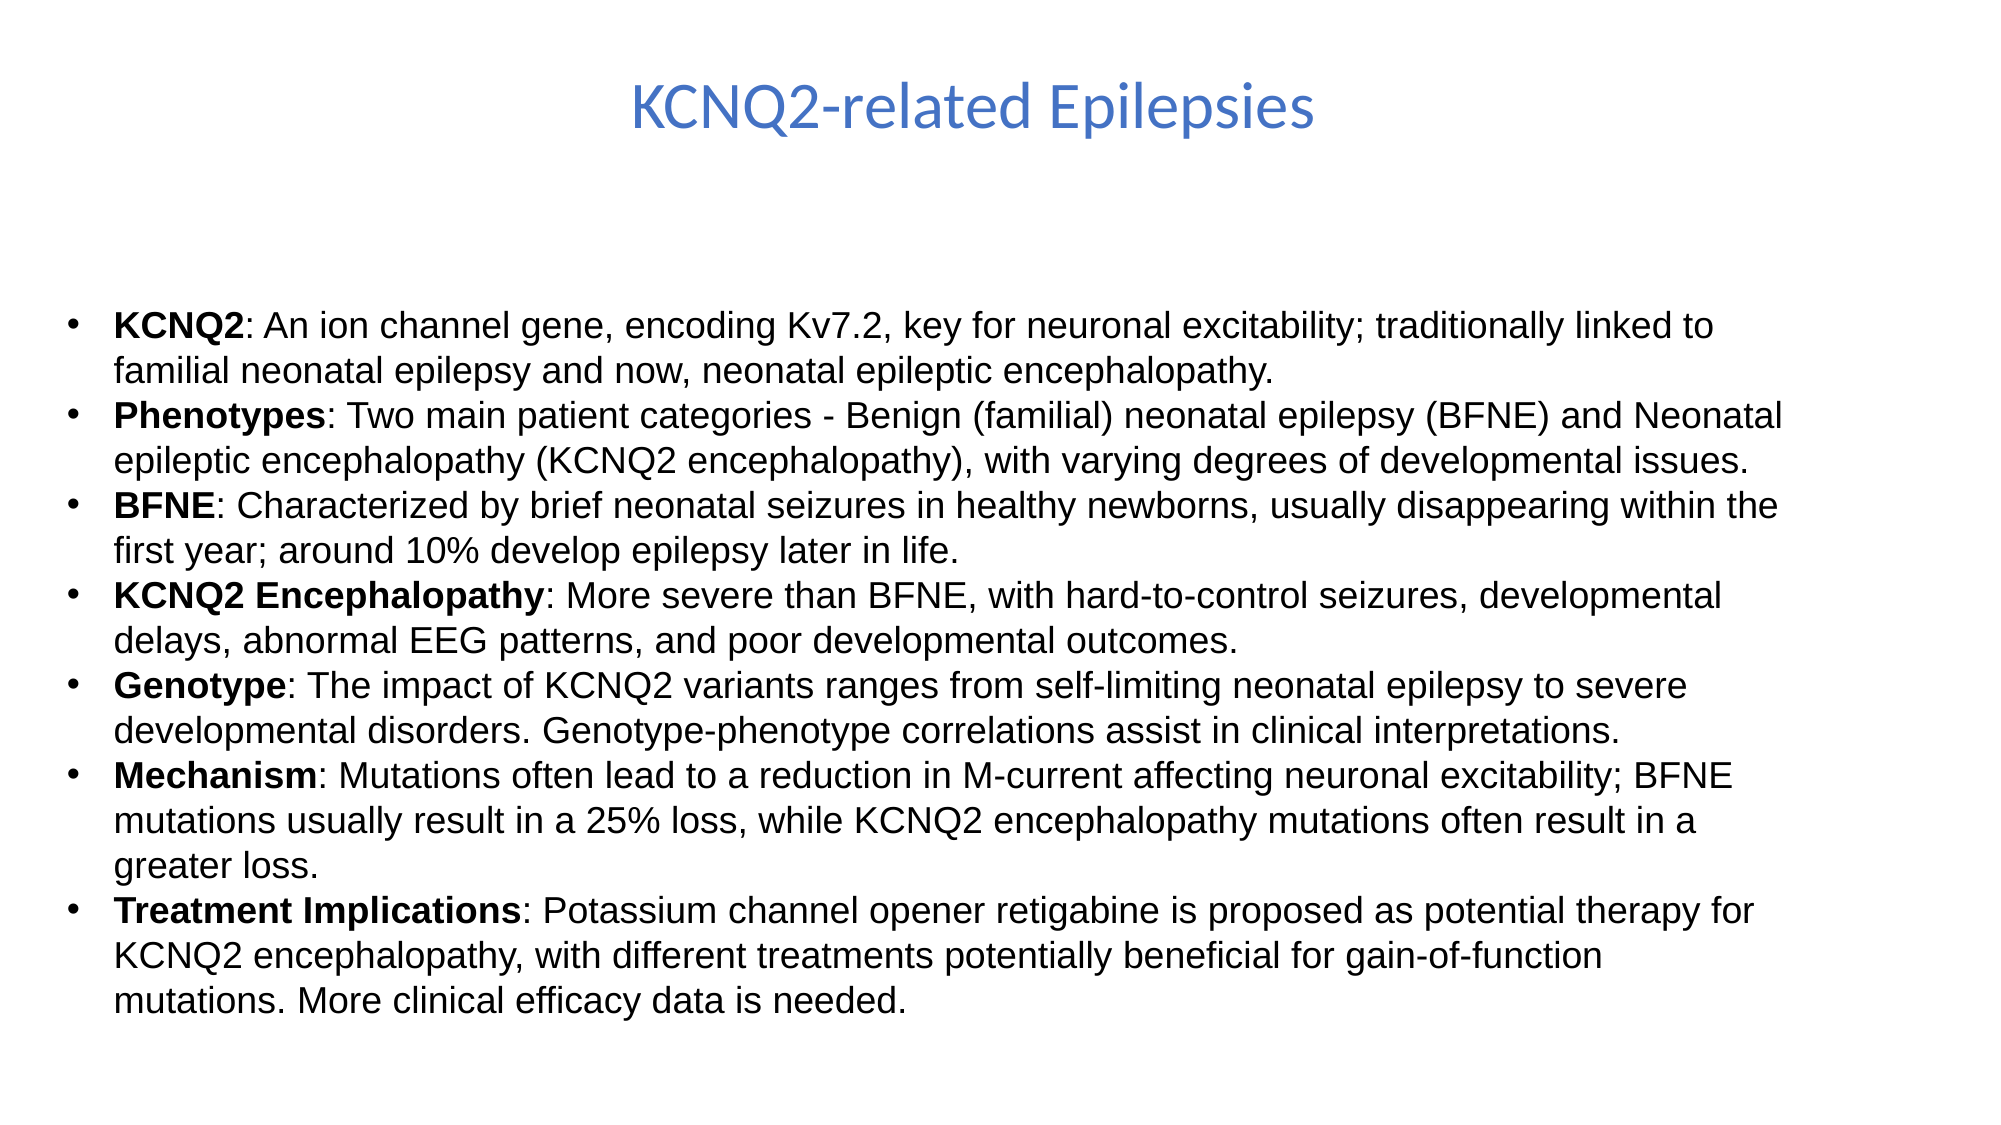

# KCNQ2-related Epilepsies

KCNQ2: An ion channel gene, encoding Kv7.2, key for neuronal excitability; traditionally linked to familial neonatal epilepsy and now, neonatal epileptic encephalopathy.
Phenotypes: Two main patient categories - Benign (familial) neonatal epilepsy (BFNE) and Neonatal epileptic encephalopathy (KCNQ2 encephalopathy), with varying degrees of developmental issues.
BFNE: Characterized by brief neonatal seizures in healthy newborns, usually disappearing within the first year; around 10% develop epilepsy later in life.
KCNQ2 Encephalopathy: More severe than BFNE, with hard-to-control seizures, developmental delays, abnormal EEG patterns, and poor developmental outcomes.
Genotype: The impact of KCNQ2 variants ranges from self-limiting neonatal epilepsy to severe developmental disorders. Genotype-phenotype correlations assist in clinical interpretations.
Mechanism: Mutations often lead to a reduction in M-current affecting neuronal excitability; BFNE mutations usually result in a 25% loss, while KCNQ2 encephalopathy mutations often result in a greater loss.
Treatment Implications: Potassium channel opener retigabine is proposed as potential therapy for KCNQ2 encephalopathy, with different treatments potentially beneficial for gain-of-function mutations. More clinical efficacy data is needed.